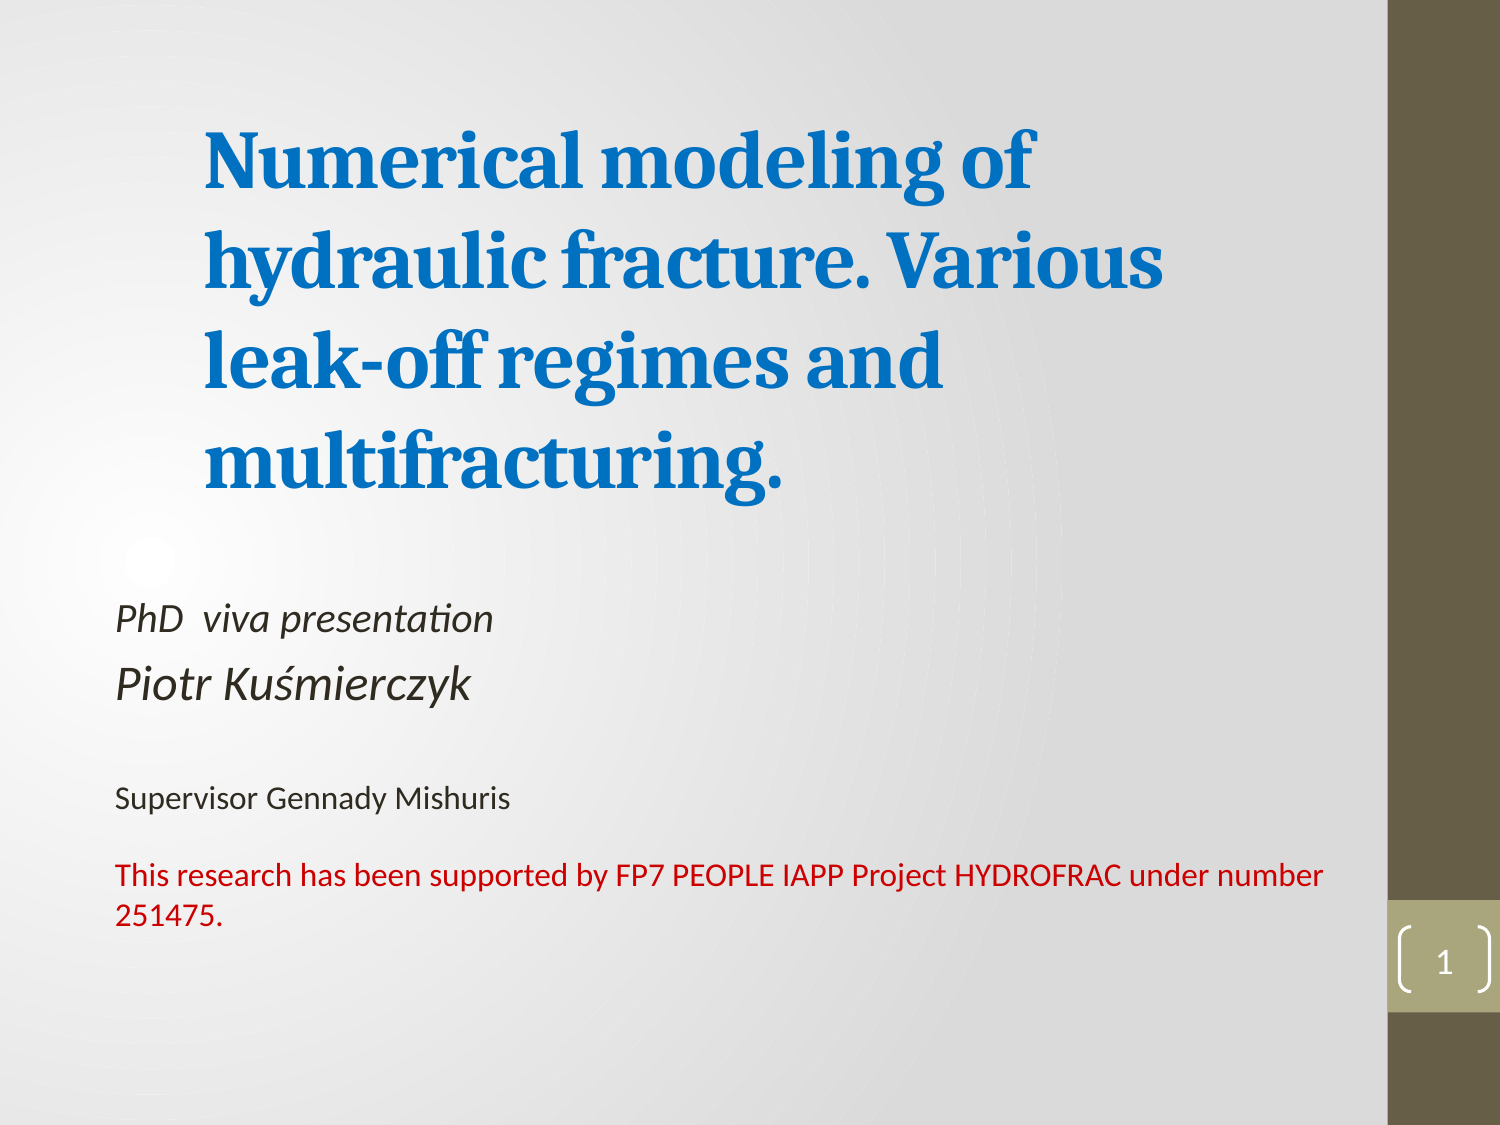

# Numerical modeling of hydraulic fracture. Various leak-off regimes and multifracturing.

PhD  viva presentation
Piotr Kuśmierczyk

Supervisor Gennady Mishuris

This research has been supported by FP7 PEOPLE IAPP Project HYDROFRAC under number  251475.

1